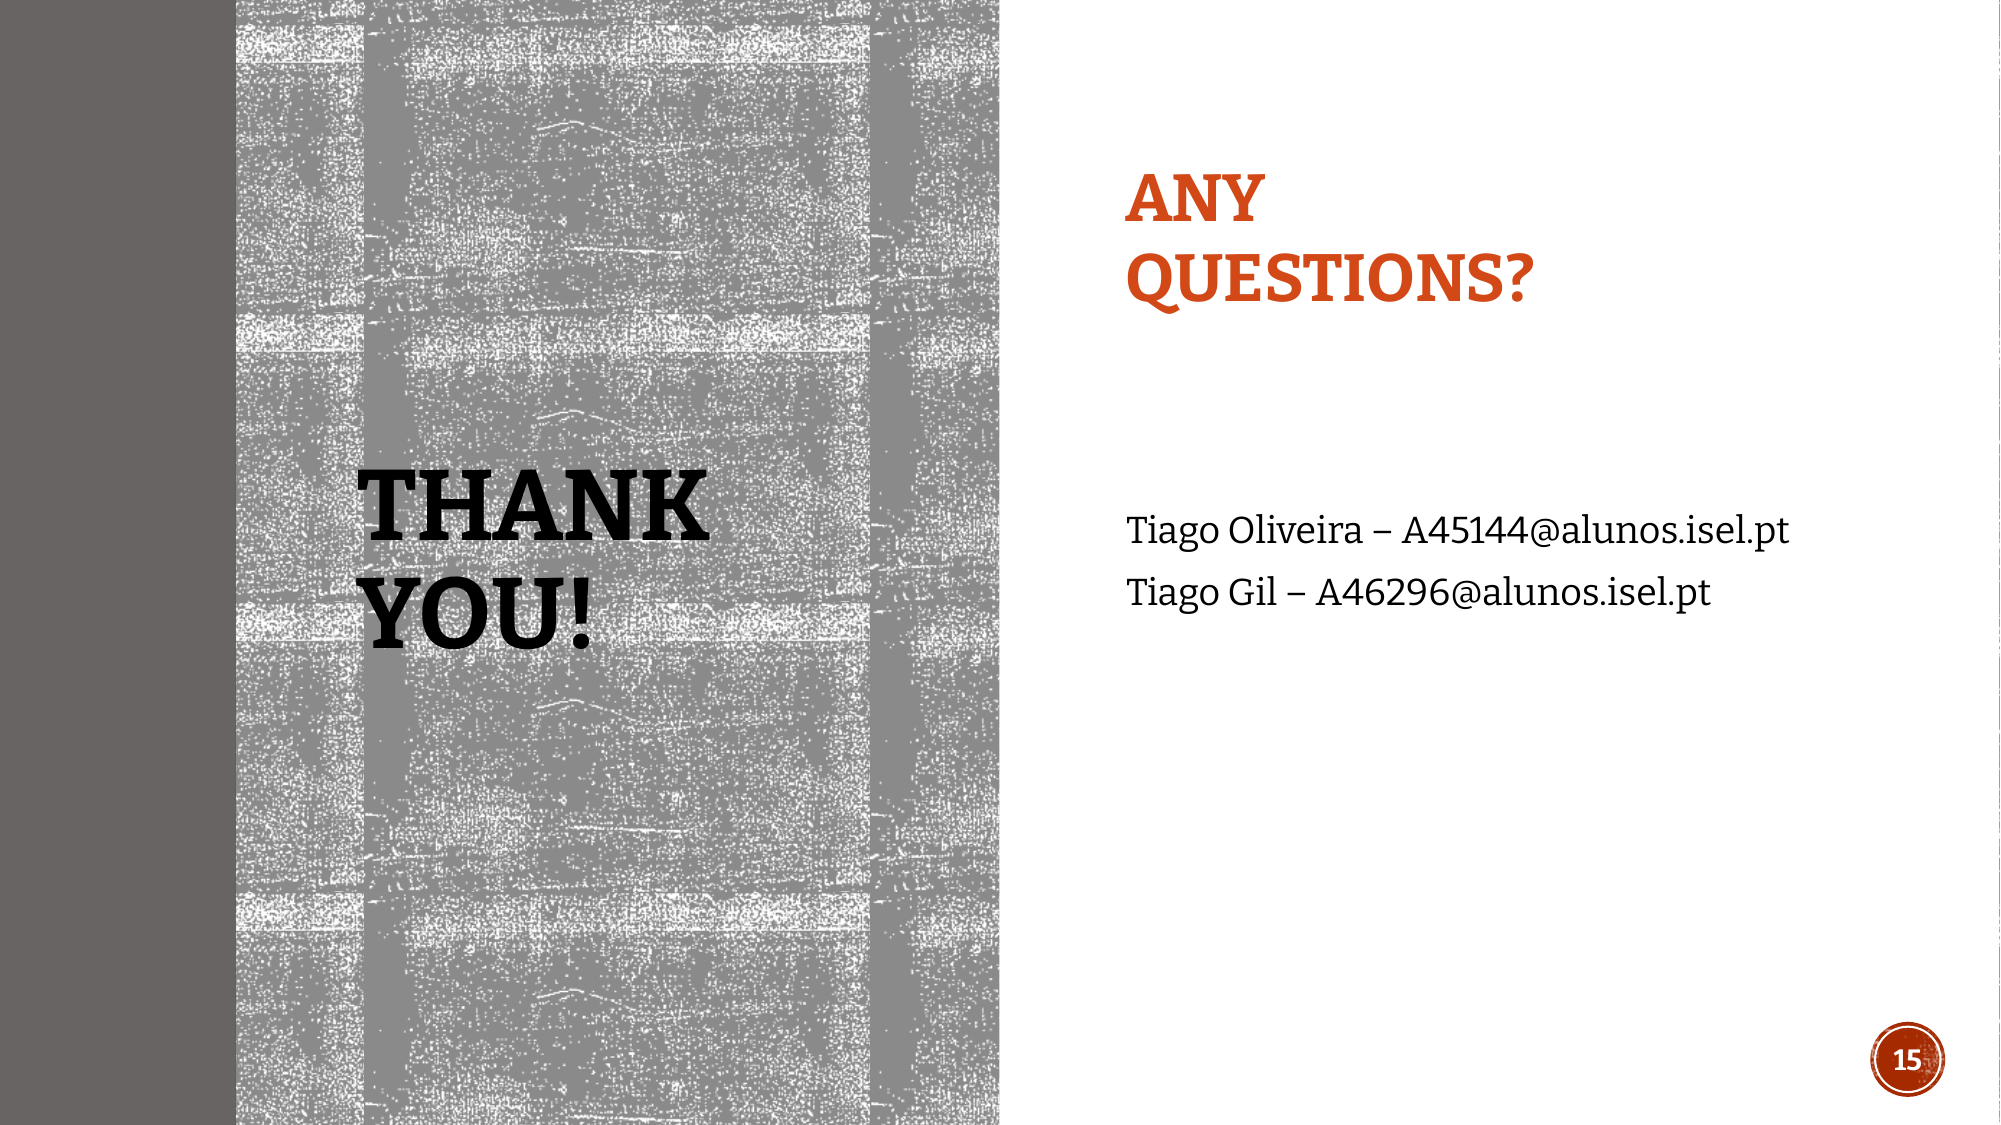

# Thank you!
Tiago Oliveira – A45144@alunos.isel.pt
Tiago Gil – A46296@alunos.isel.pt
ANY QUESTIONS?

15